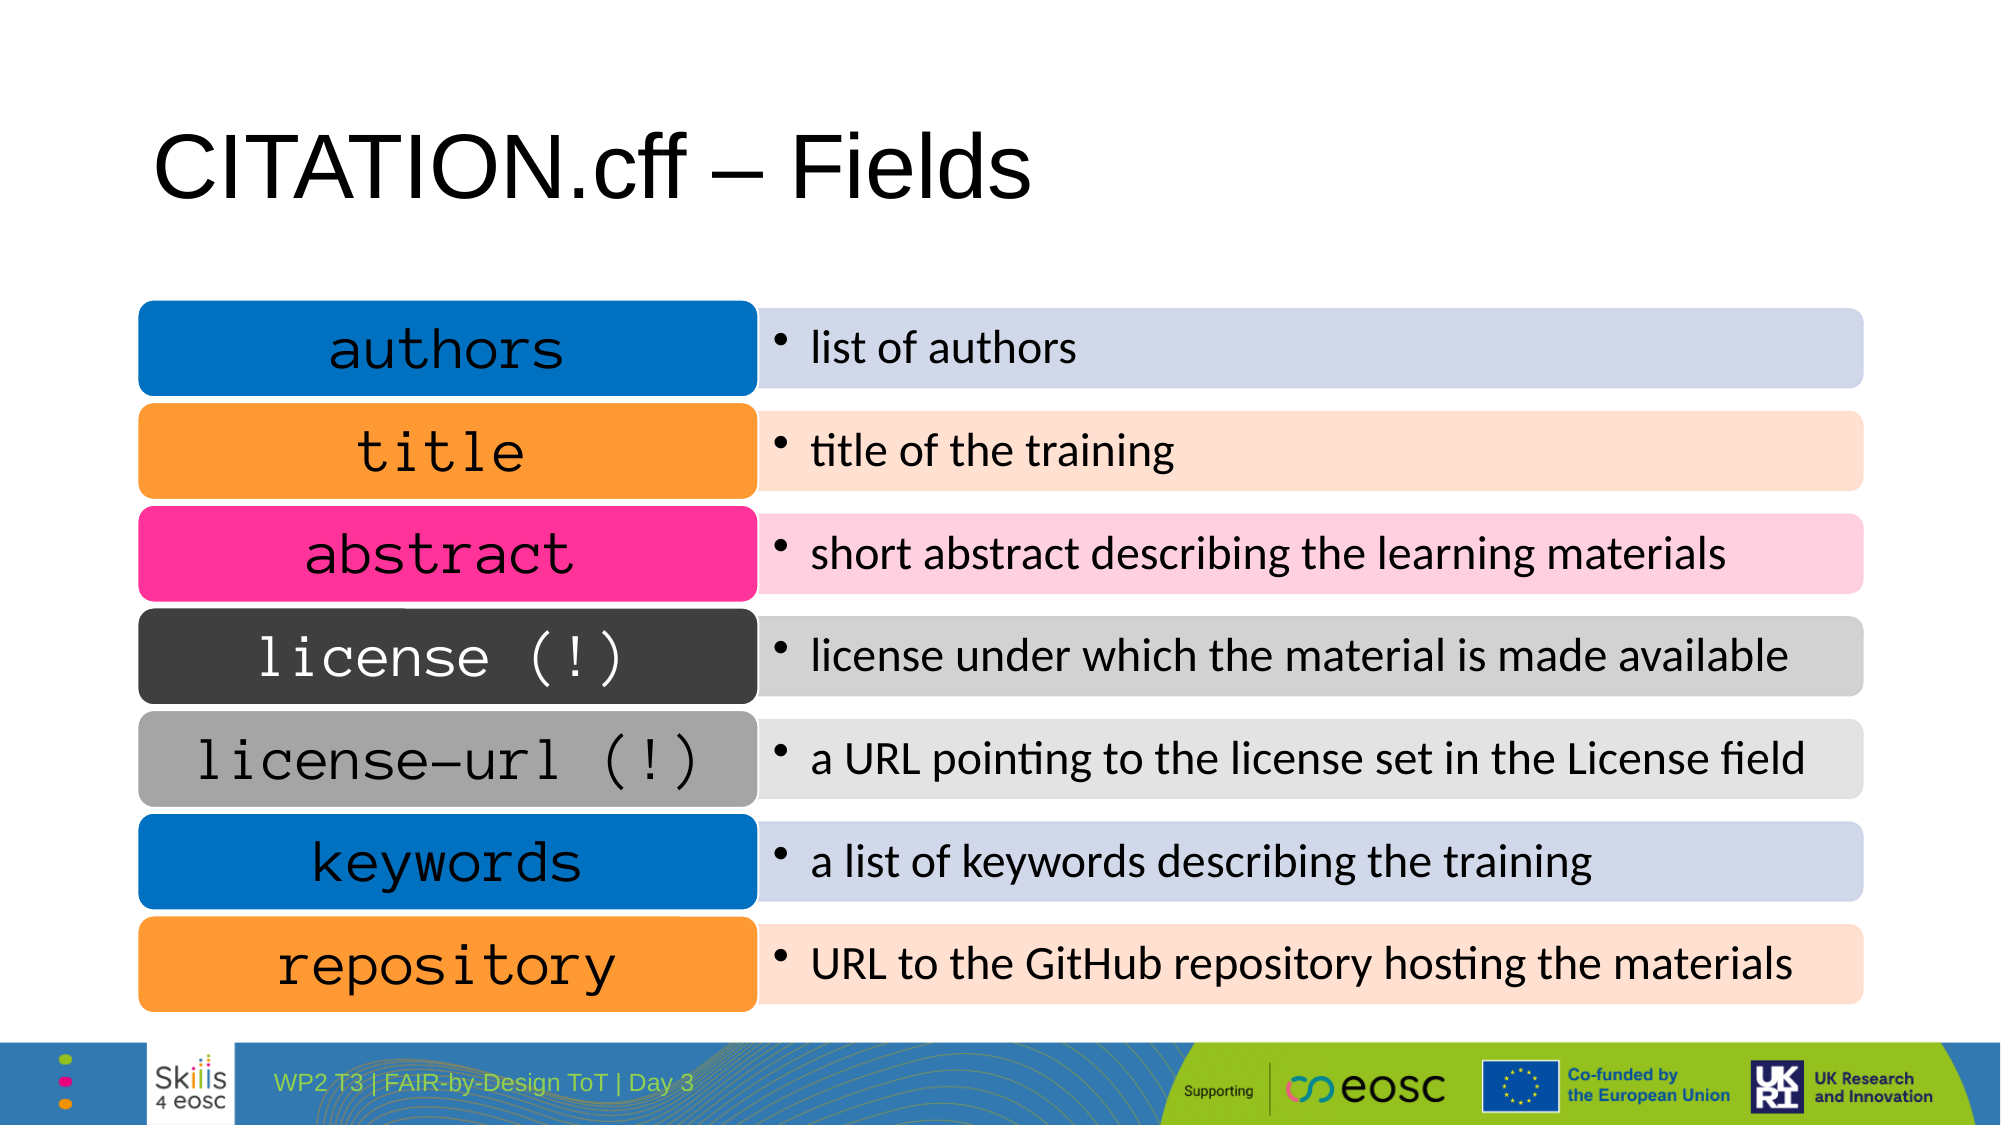

# CITATION.cff – Fields
list of authors
authors
title of the training
title
short abstract describing the learning materials
abstract
license under which the material is made available
license (!)
a URL pointing to the license set in the License field
license-url (!)
a list of keywords describing the training
keywords
URL to the GitHub repository hosting the materials
repository
WP2 T3 | FAIR-by-Design ToT | Day 3